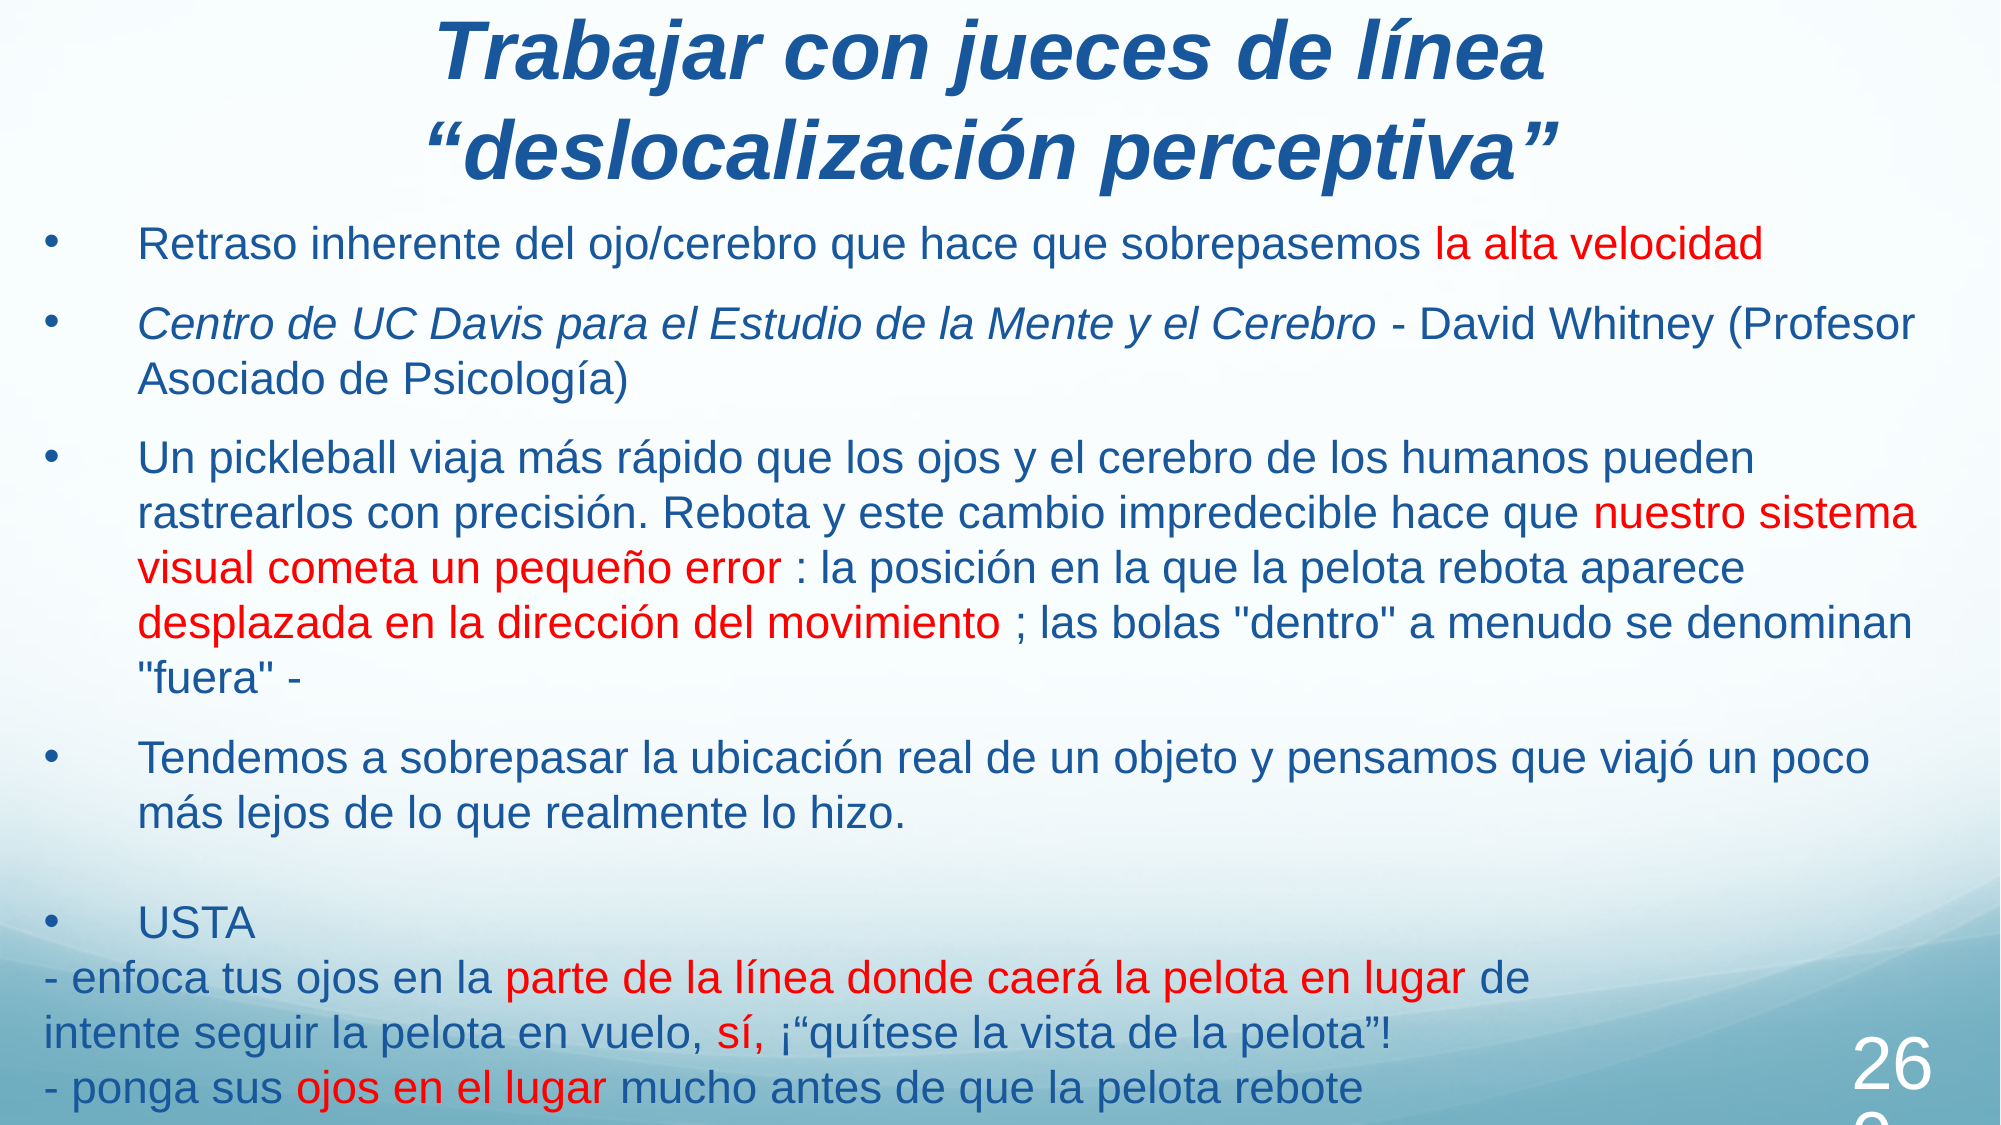

Trabajar con jueces de línea
“deslocalización perceptiva”
Retraso inherente del ojo/cerebro que hace que sobrepasemos la alta velocidad

Centro de UC Davis para el Estudio de la Mente y el Cerebro - David Whitney (Profesor Asociado de Psicología)

Un pickleball viaja más rápido que los ojos y el cerebro de los humanos pueden rastrearlos con precisión. Rebota y este cambio impredecible hace que nuestro sistema visual cometa un pequeño error : la posición en la que la pelota rebota aparece desplazada en la dirección del movimiento ; las bolas "dentro" a menudo se denominan "fuera" -

Tendemos a sobrepasar la ubicación real de un objeto y pensamos que viajó un poco más lejos de lo que realmente lo hizo.

USTA
- enfoca tus ojos en la parte de la línea donde caerá la pelota en lugar de
intente seguir la pelota en vuelo, sí, ¡“quítese la vista de la pelota”!
- ponga sus ojos en el lugar mucho antes de que la pelota rebote

260